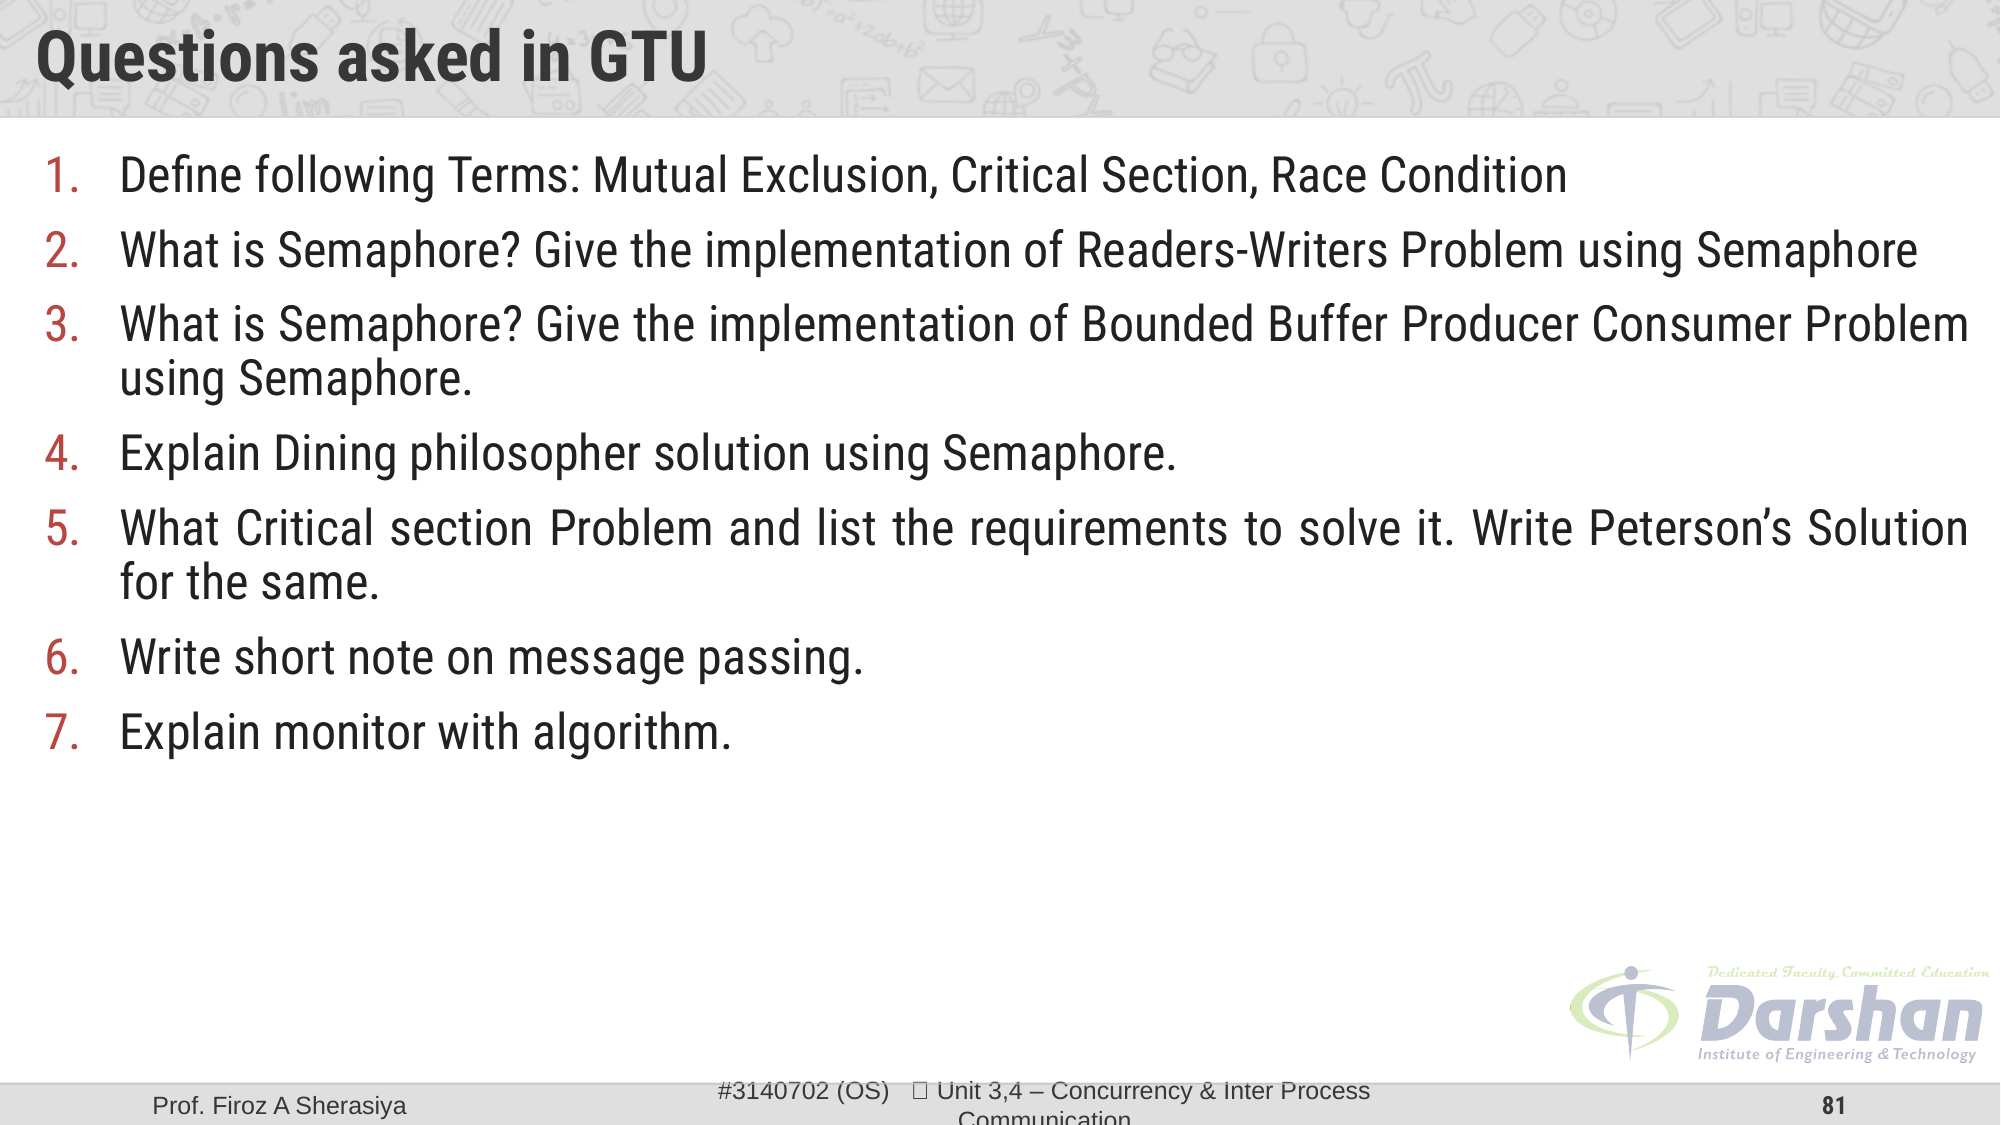

# Questions asked in GTU
Define following Terms: Mutual Exclusion, Critical Section, Race Condition
What is Semaphore? Give the implementation of Readers-Writers Problem using Semaphore
What is Semaphore? Give the implementation of Bounded Buffer Producer Consumer Problem using Semaphore.
Explain Dining philosopher solution using Semaphore.
What Critical section Problem and list the requirements to solve it. Write Peterson’s Solution for the same.
Write short note on message passing.
Explain monitor with algorithm.